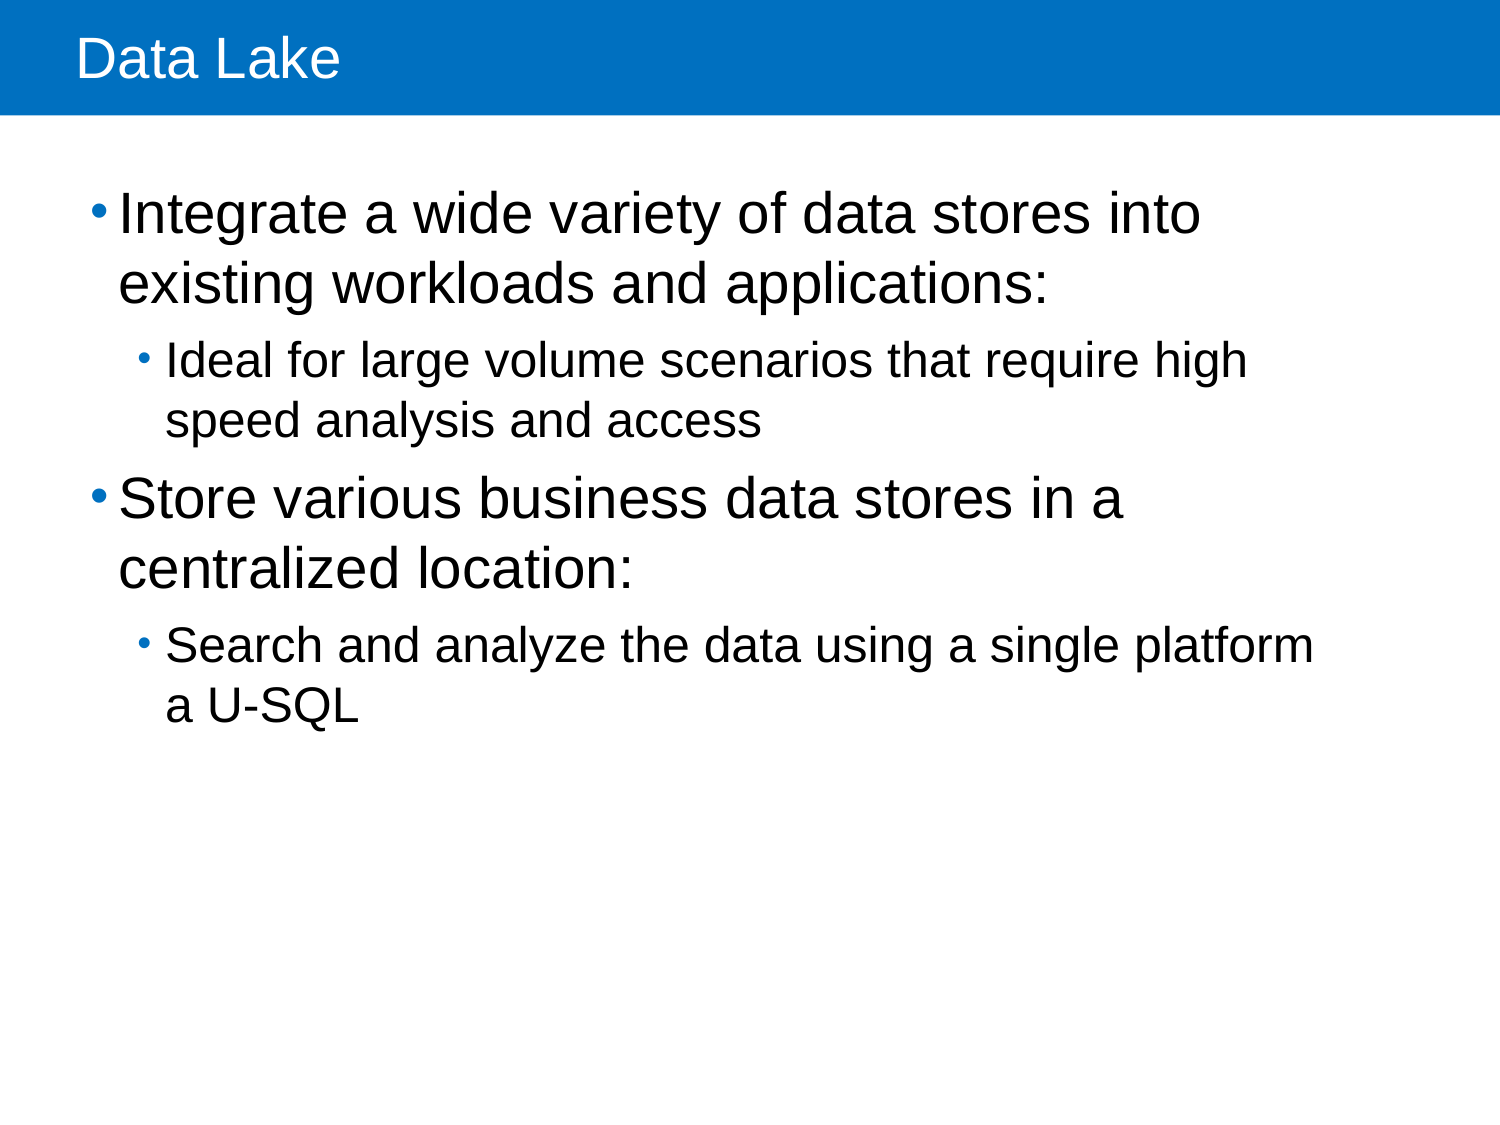

# Data Lake
Integrate a wide variety of data stores into existing workloads and applications:
Ideal for large volume scenarios that require high speed analysis and access
Store various business data stores in a centralized location:
Search and analyze the data using a single platform
a U-SQL